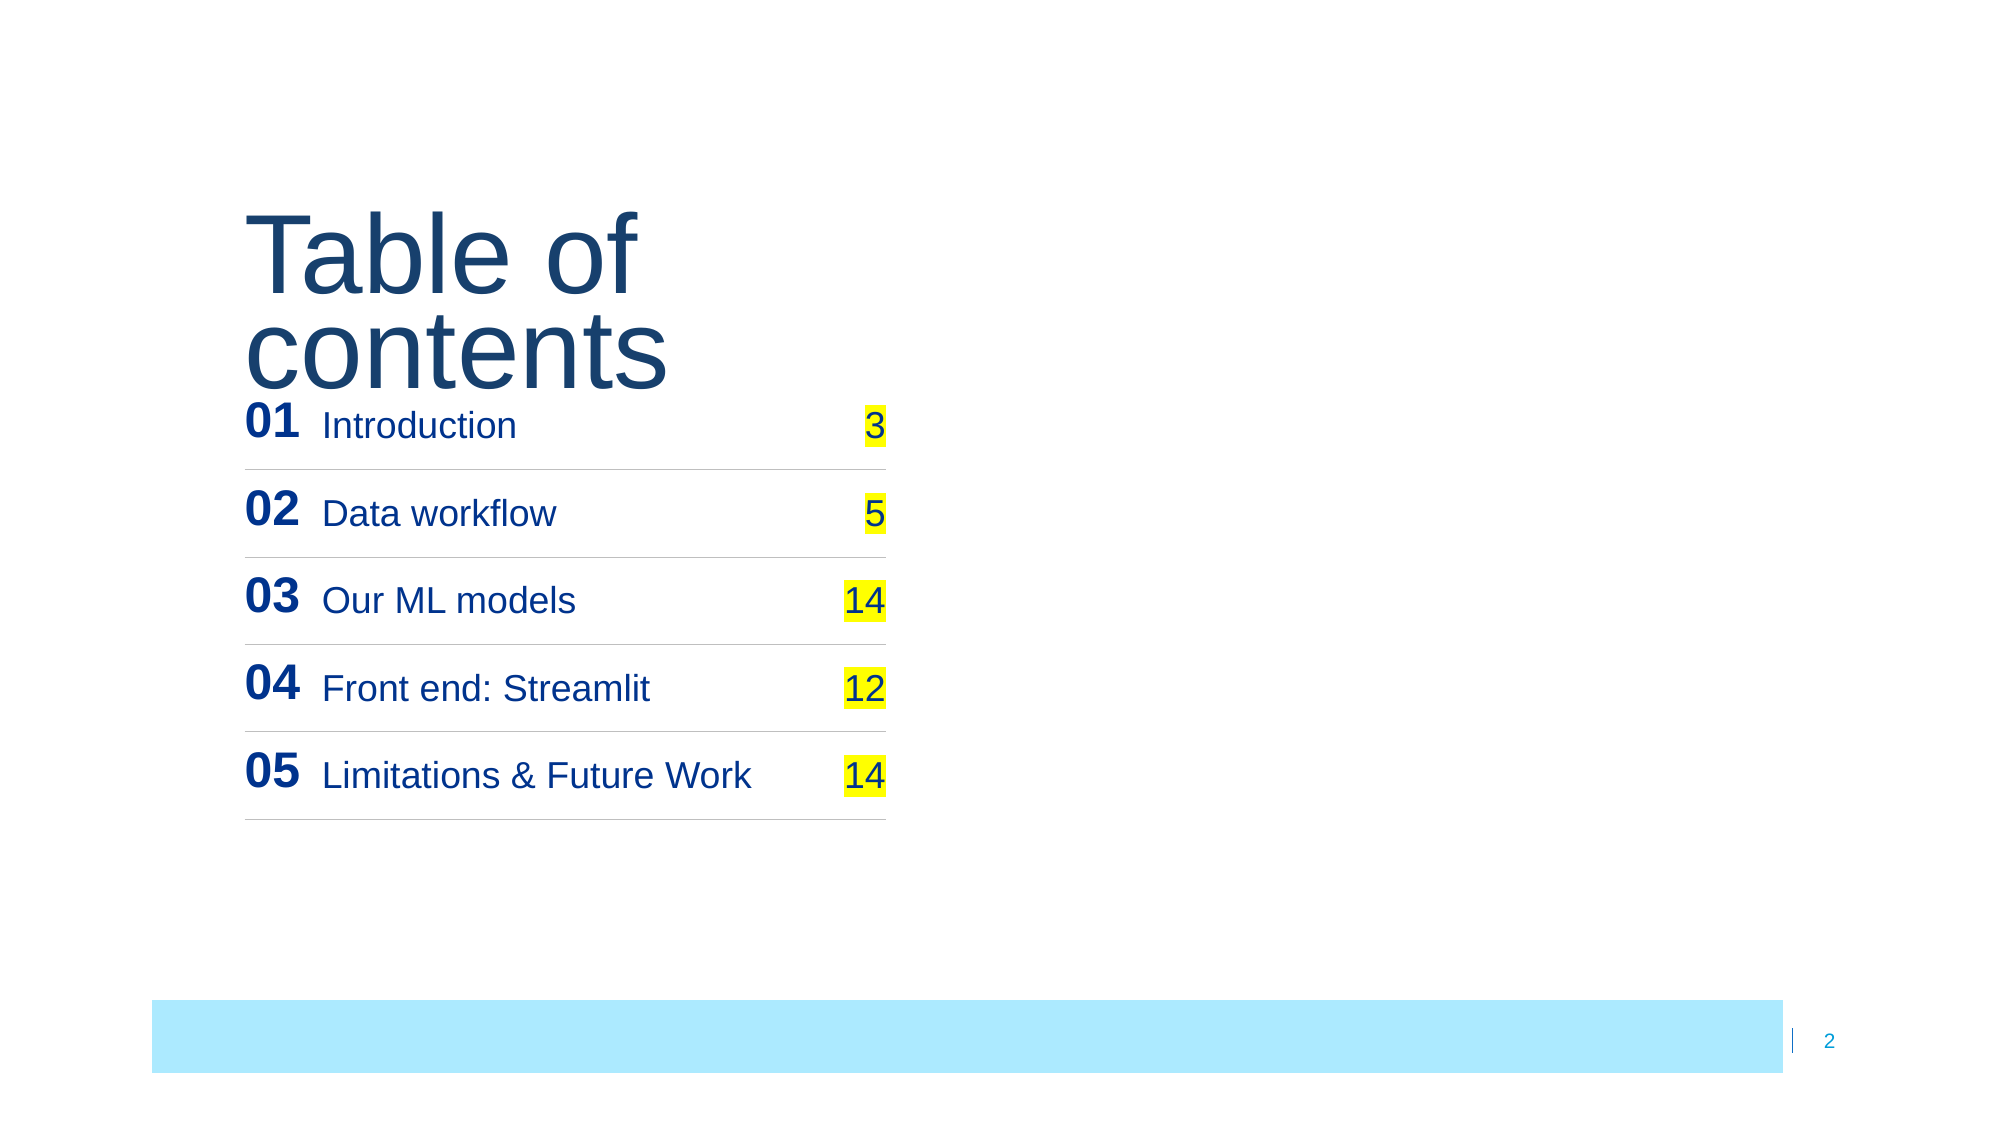

Table of contents
| 01 | Introduction | 3 |
| --- | --- | --- |
| 02 | Data workflow | 5 |
| 03 | Our ML models | 14 |
| 04 | Front end: Streamlit | 12 |
| 05 | Limitations & Future Work | 14 |